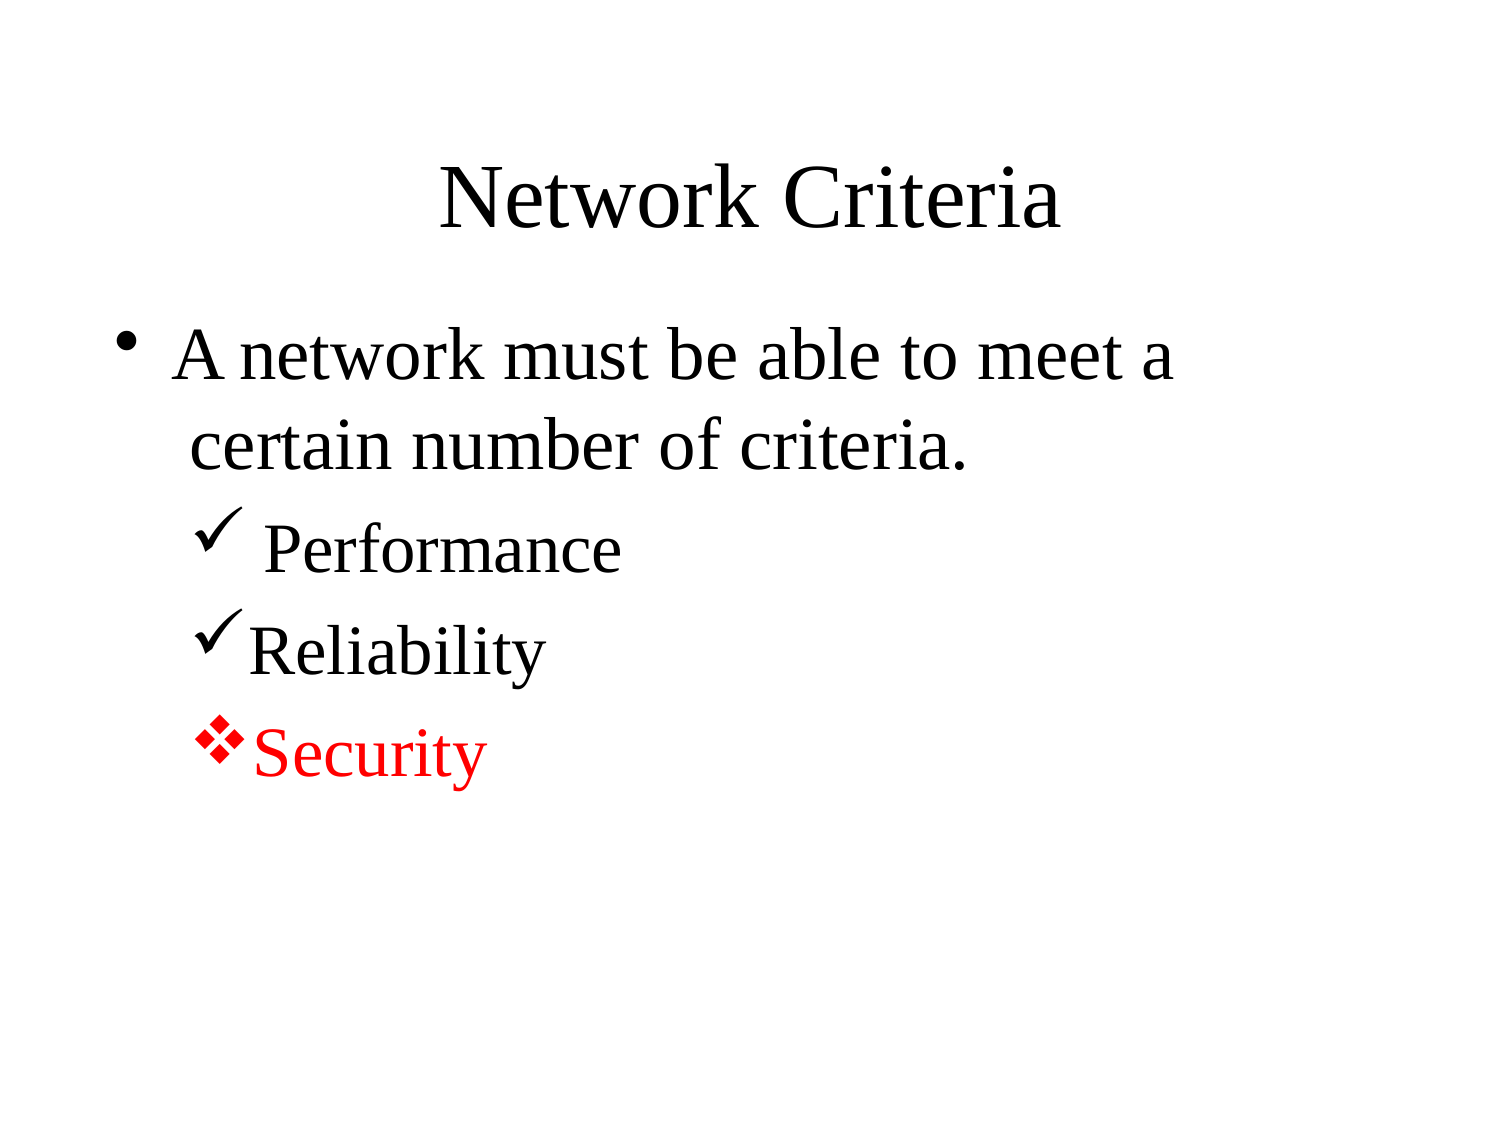

# Network Criteria
A network must be able to meet a  certain number of criteria.
Performance
Reliability
Security